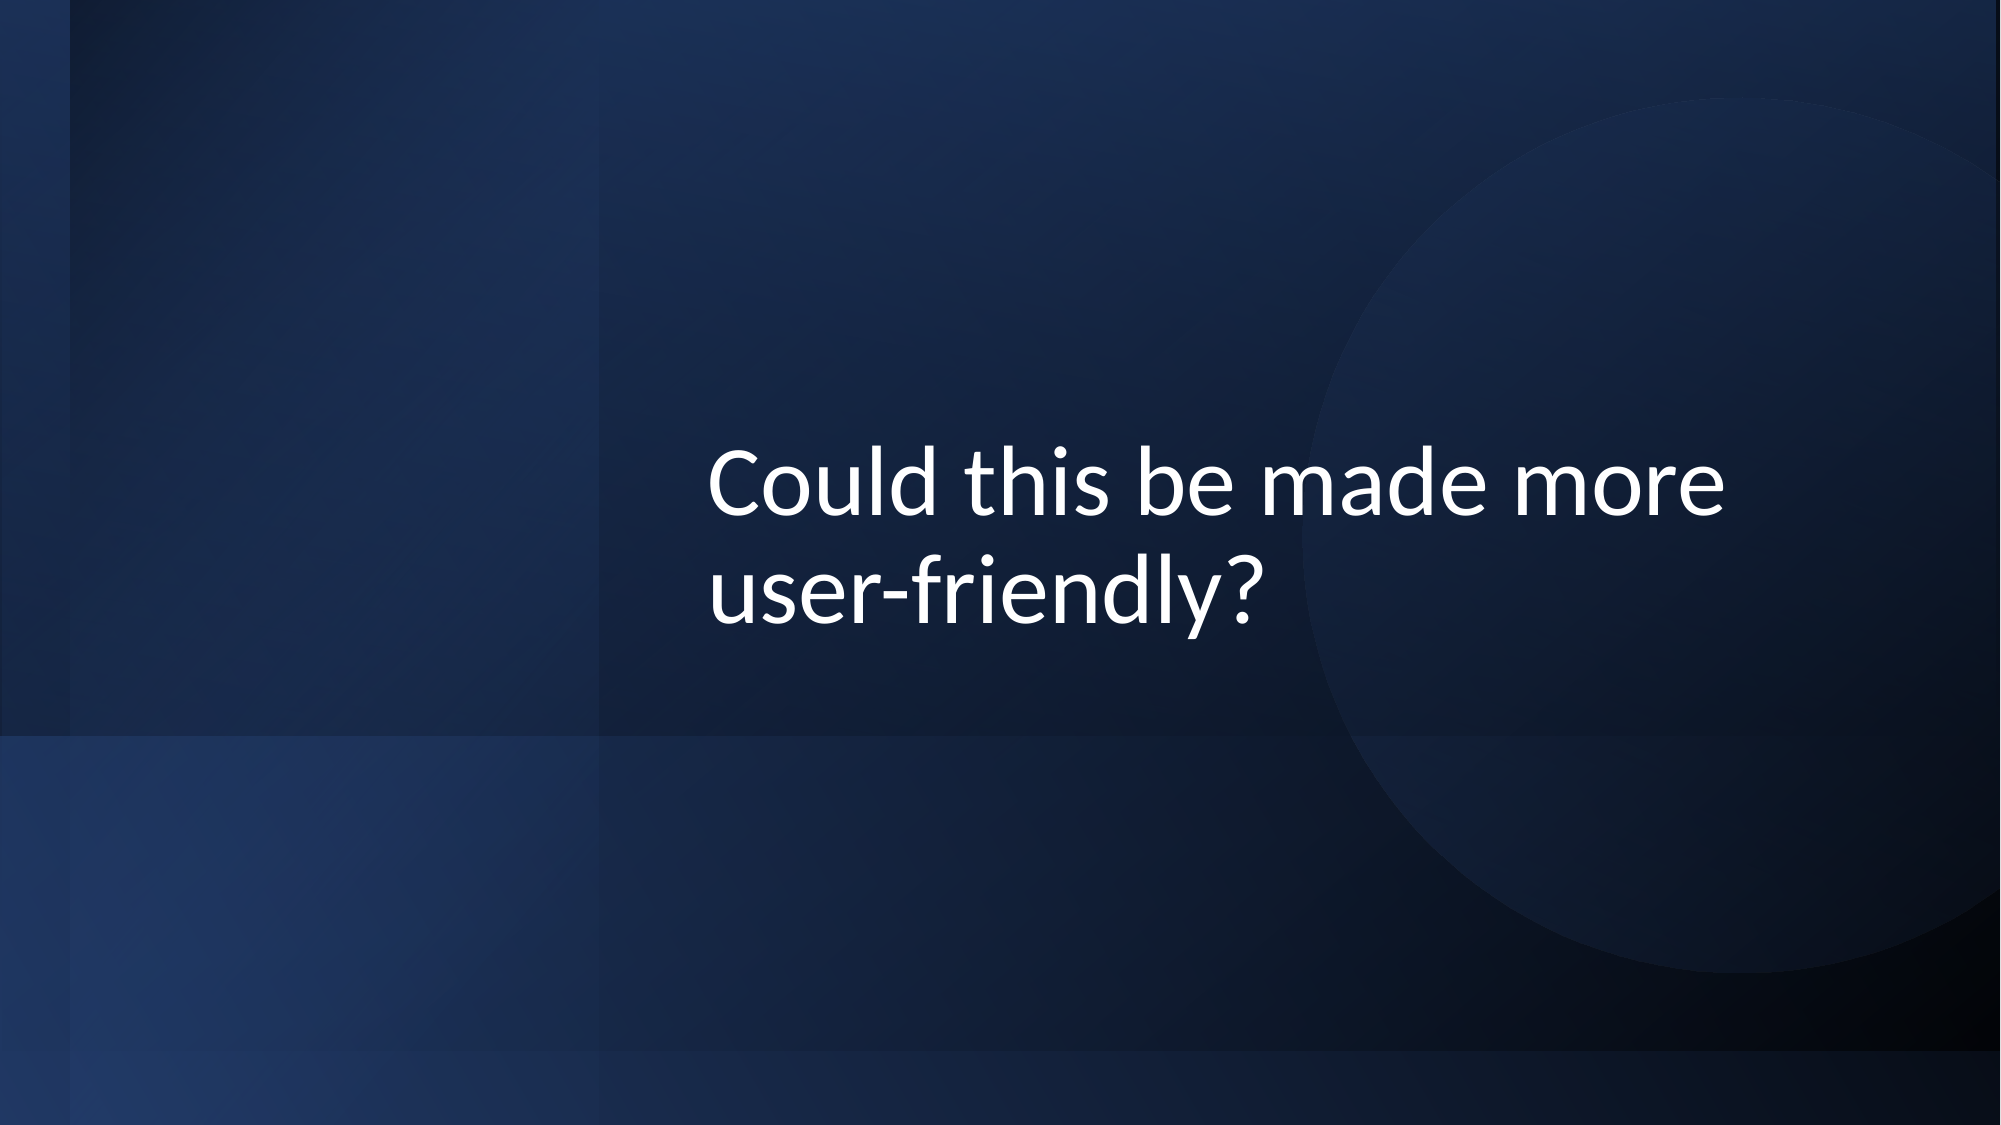

# Could this be made more user-friendly?